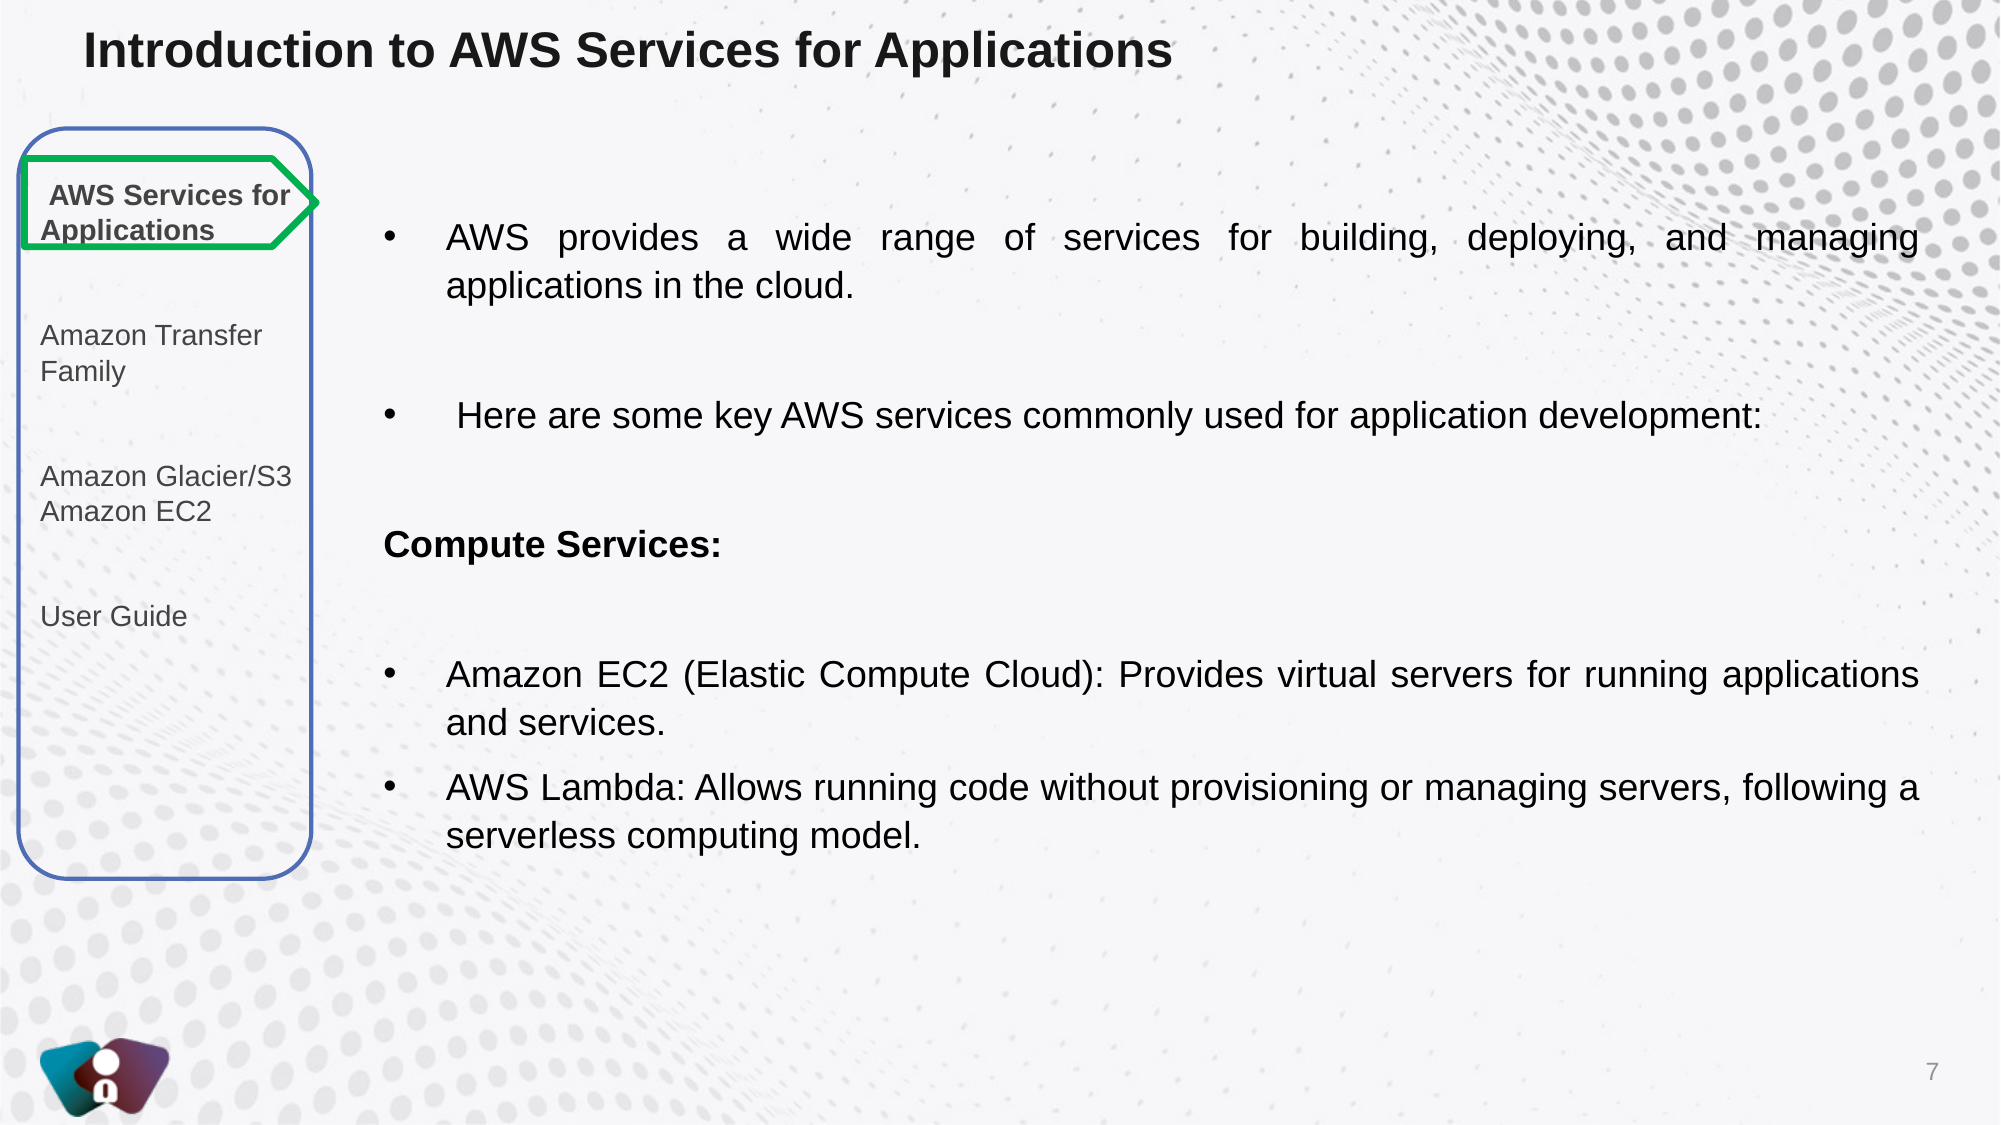

Introduction to AWS Services for Applications

 AWS Services for Applications

Amazon Transfer Family

Amazon Glacier/S3
Amazon EC2

User Guide

AWS provides a wide range of services for building, deploying, and managing applications in the cloud.

 Here are some key AWS services commonly used for application development:

Compute Services:

Amazon EC2 (Elastic Compute Cloud): Provides virtual servers for running applications and services.
AWS Lambda: Allows running code without provisioning or managing servers, following a serverless computing model.
7